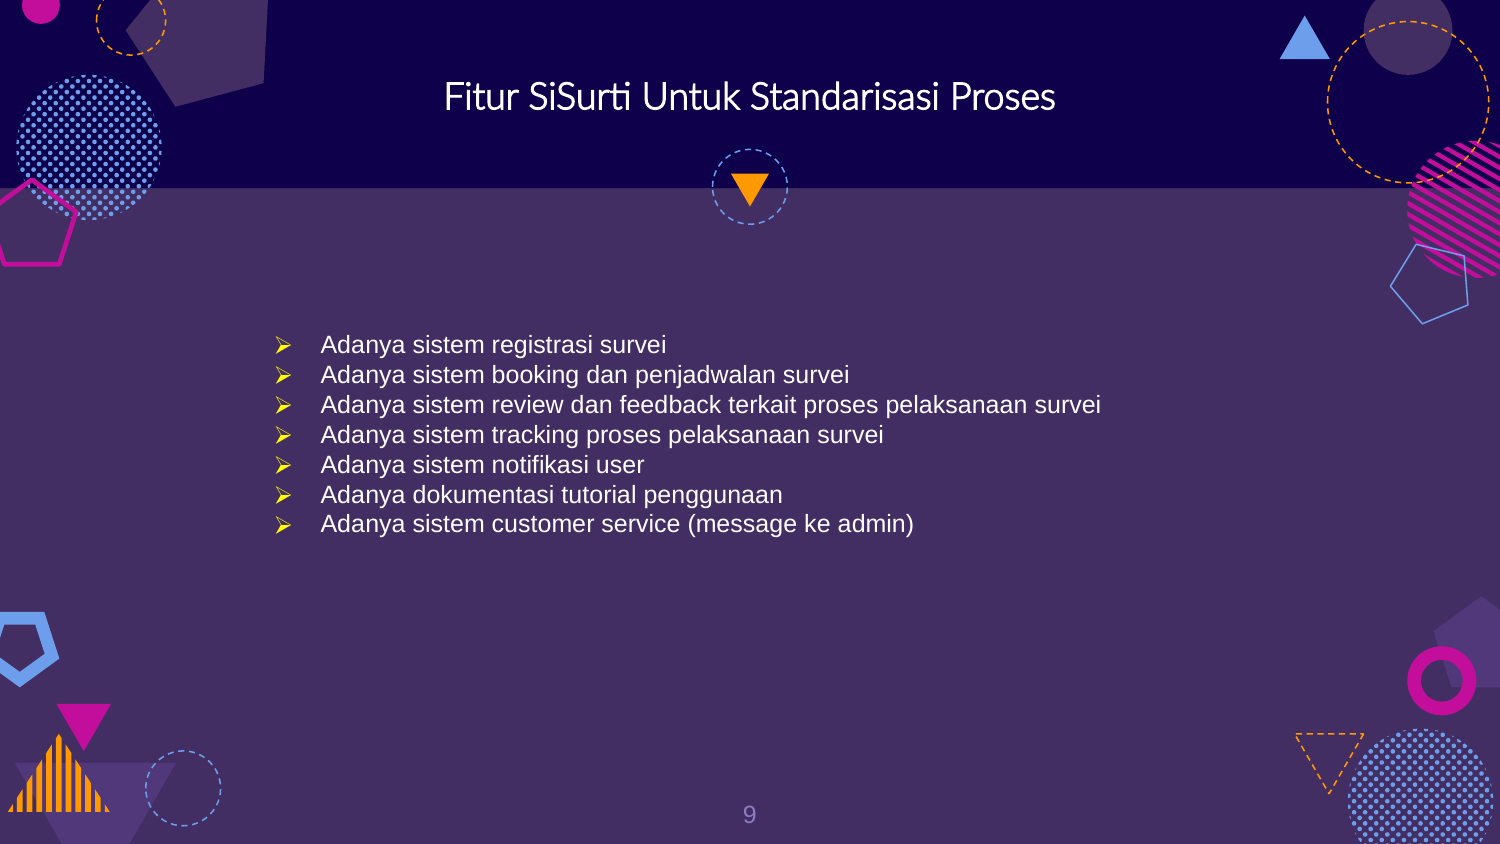

# Fitur SiSurti Untuk Standarisasi Proses
Adanya sistem registrasi survei
Adanya sistem booking dan penjadwalan survei
Adanya sistem review dan feedback terkait proses pelaksanaan survei
Adanya sistem tracking proses pelaksanaan survei
Adanya sistem notifikasi user
Adanya dokumentasi tutorial penggunaan
Adanya sistem customer service (message ke admin)
9